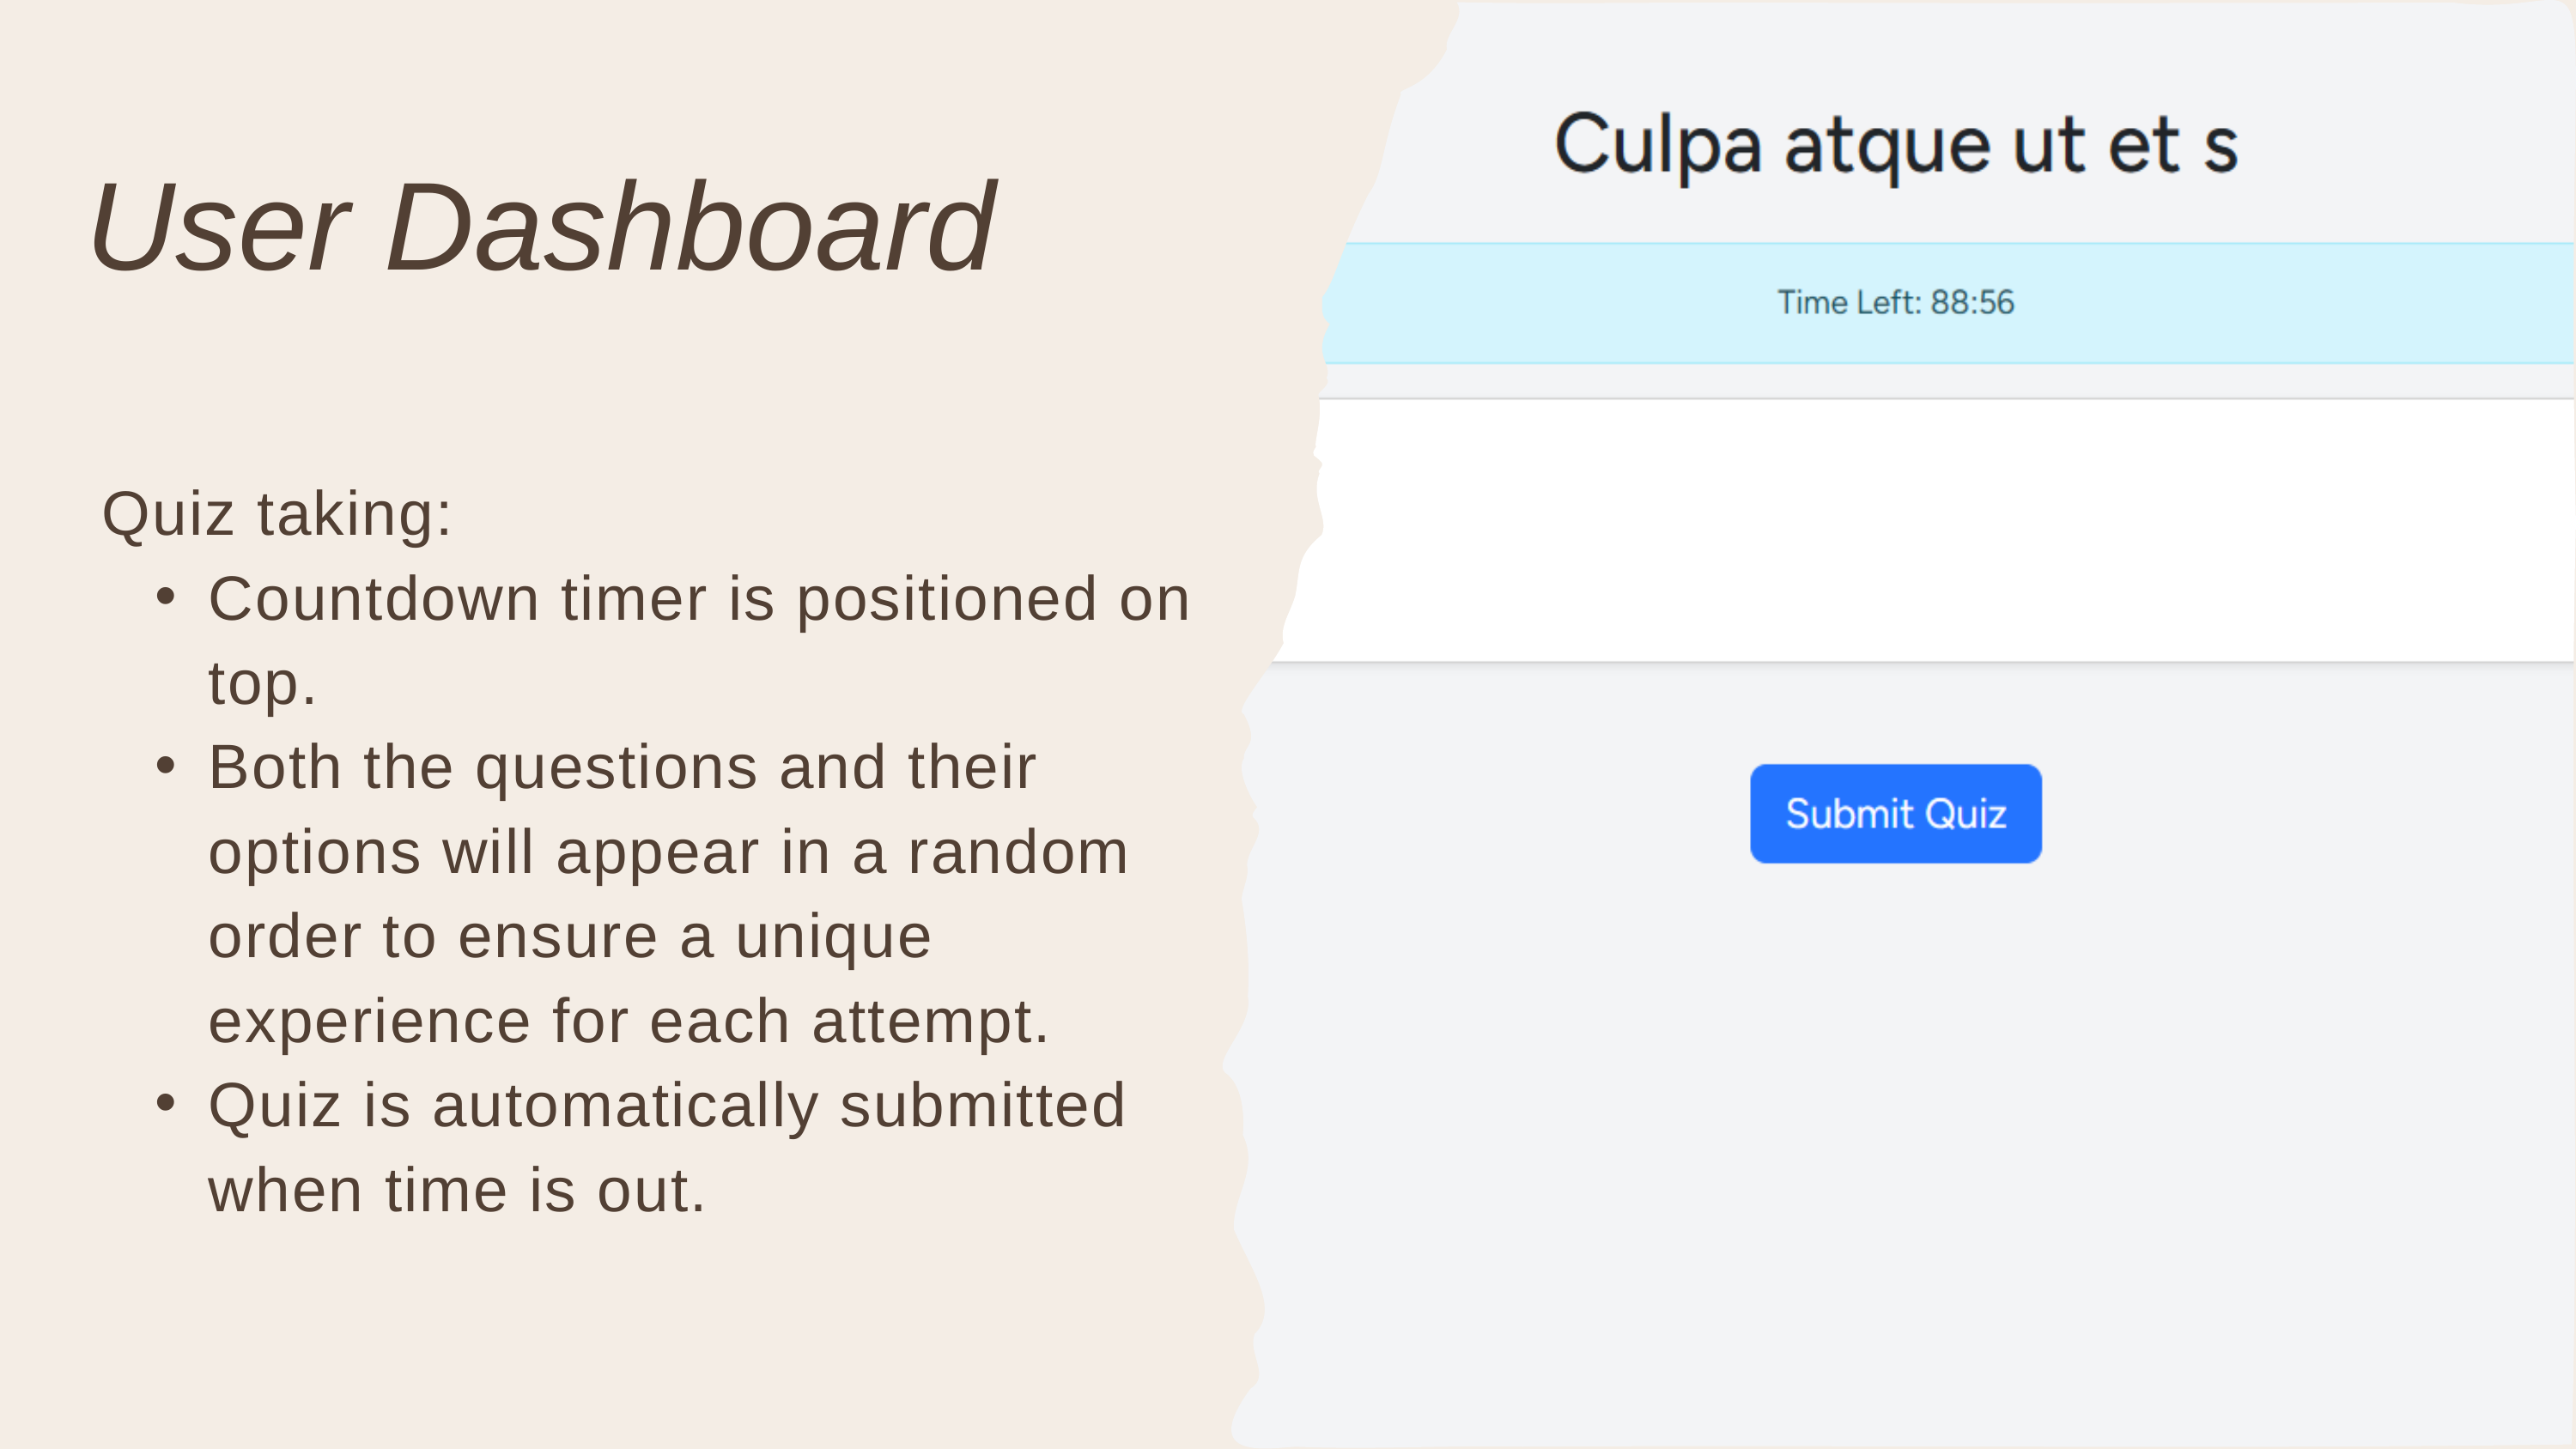

User Dashboard
Quiz taking:
Countdown timer is positioned on top.
Both the questions and their options will appear in a random order to ensure a unique experience for each attempt.
Quiz is automatically submitted when time is out.